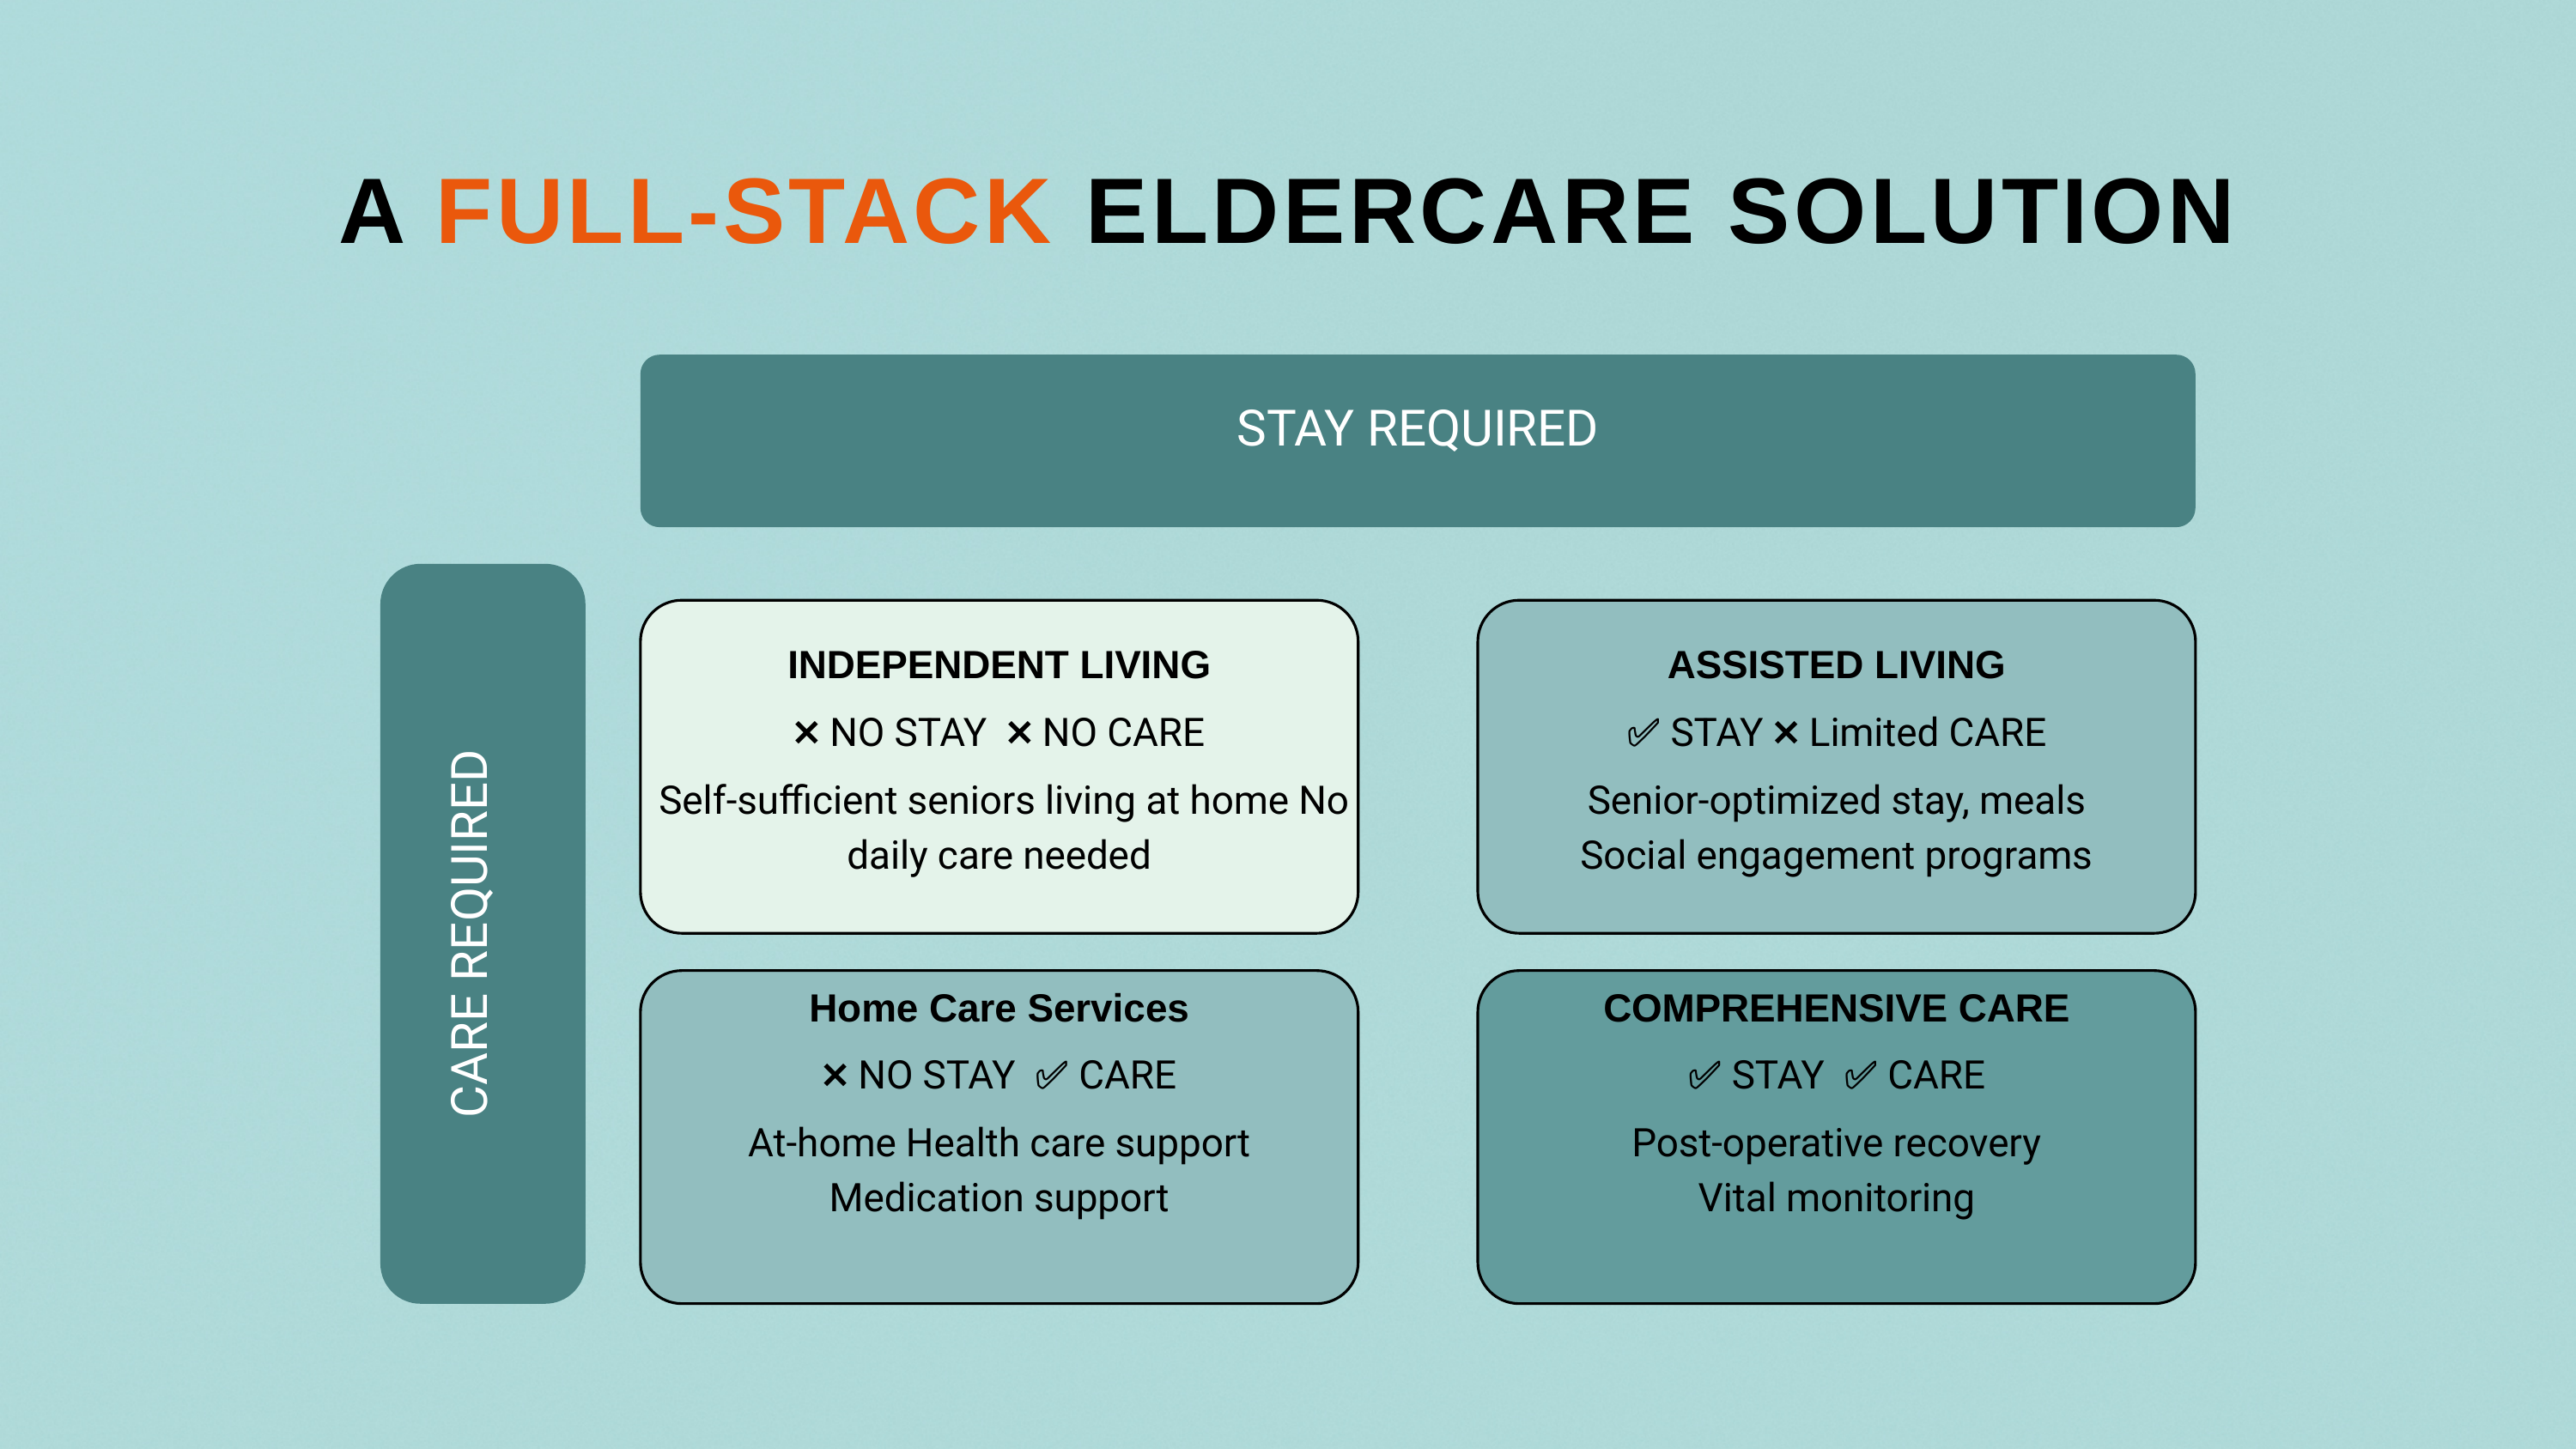

A FULL-STACK ELDERCARE SOLUTION

STAY REQUIRED

INDEPENDENT LIVING

❌ NO STAY  ❌ NO CARE

 Self-sufficient seniors living at home No daily care needed

ASSISTED LIVING

✅ STAY ❌ Limited CARE

Senior-optimized stay, meals
Social engagement programs

CARE REQUIRED

Home Care Services

❌ NO STAY  ✅ CARE

At-home Health care support
Medication support

COMPREHENSIVE CARE

✅ STAY  ✅ CARE

Post-operative recovery
Vital monitoring